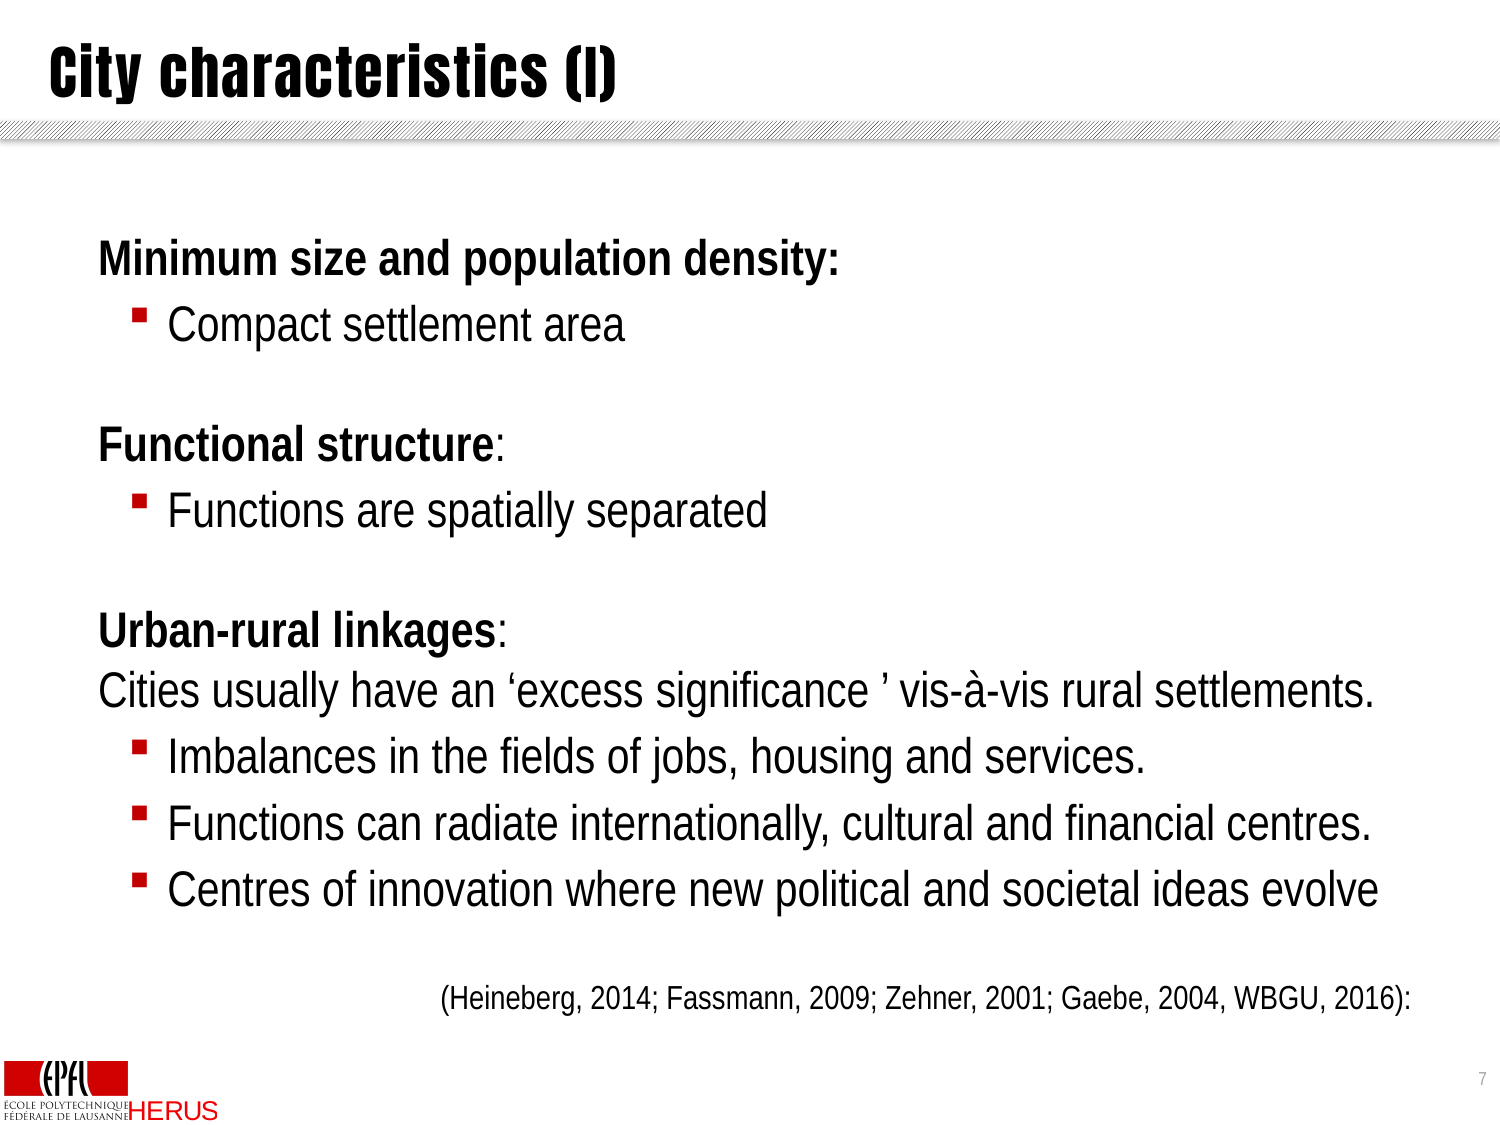

# City characteristics (I)
Minimum size and population density:
Compact settlement area

Functional structure:
Functions are spatially separated

Urban-rural linkages:
Cities usually have an ‘excess significance ’ vis-à-vis rural settlements.
Imbalances in the fields of jobs, housing and services.
Functions can radiate internationally, cultural and financial centres.
Centres of innovation where new political and societal ideas evolve

(Heineberg, 2014; Fassmann, 2009; Zehner, 2001; Gaebe, 2004, WBGU, 2016):